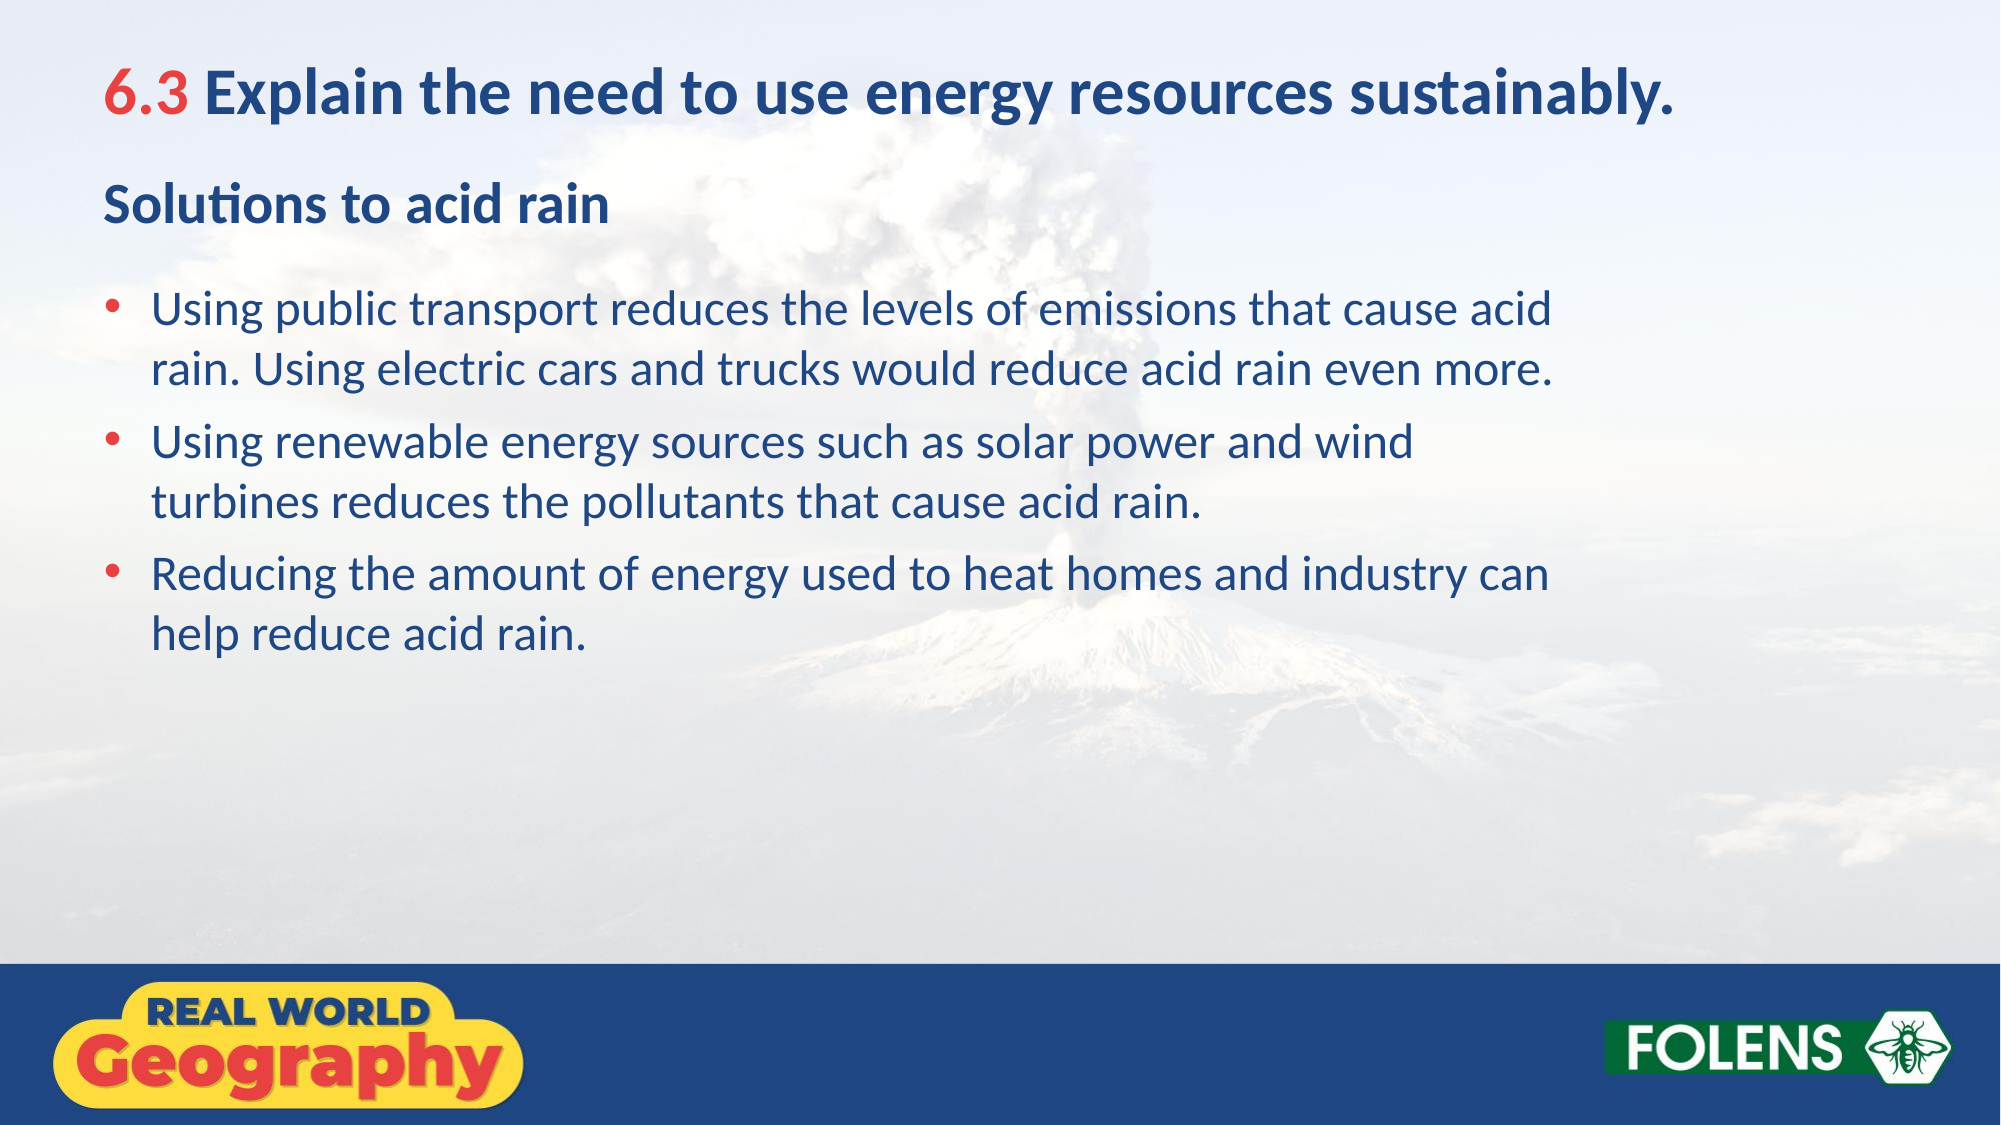

6.3 Explain the need to use energy resources sustainably.
Solutions to acid rain
Using public transport reduces the levels of emissions that cause acid rain. Using electric cars and trucks would reduce acid rain even more.
Using renewable energy sources such as solar power and wind turbines reduces the pollutants that cause acid rain.
Reducing the amount of energy used to heat homes and industry can help reduce acid rain.